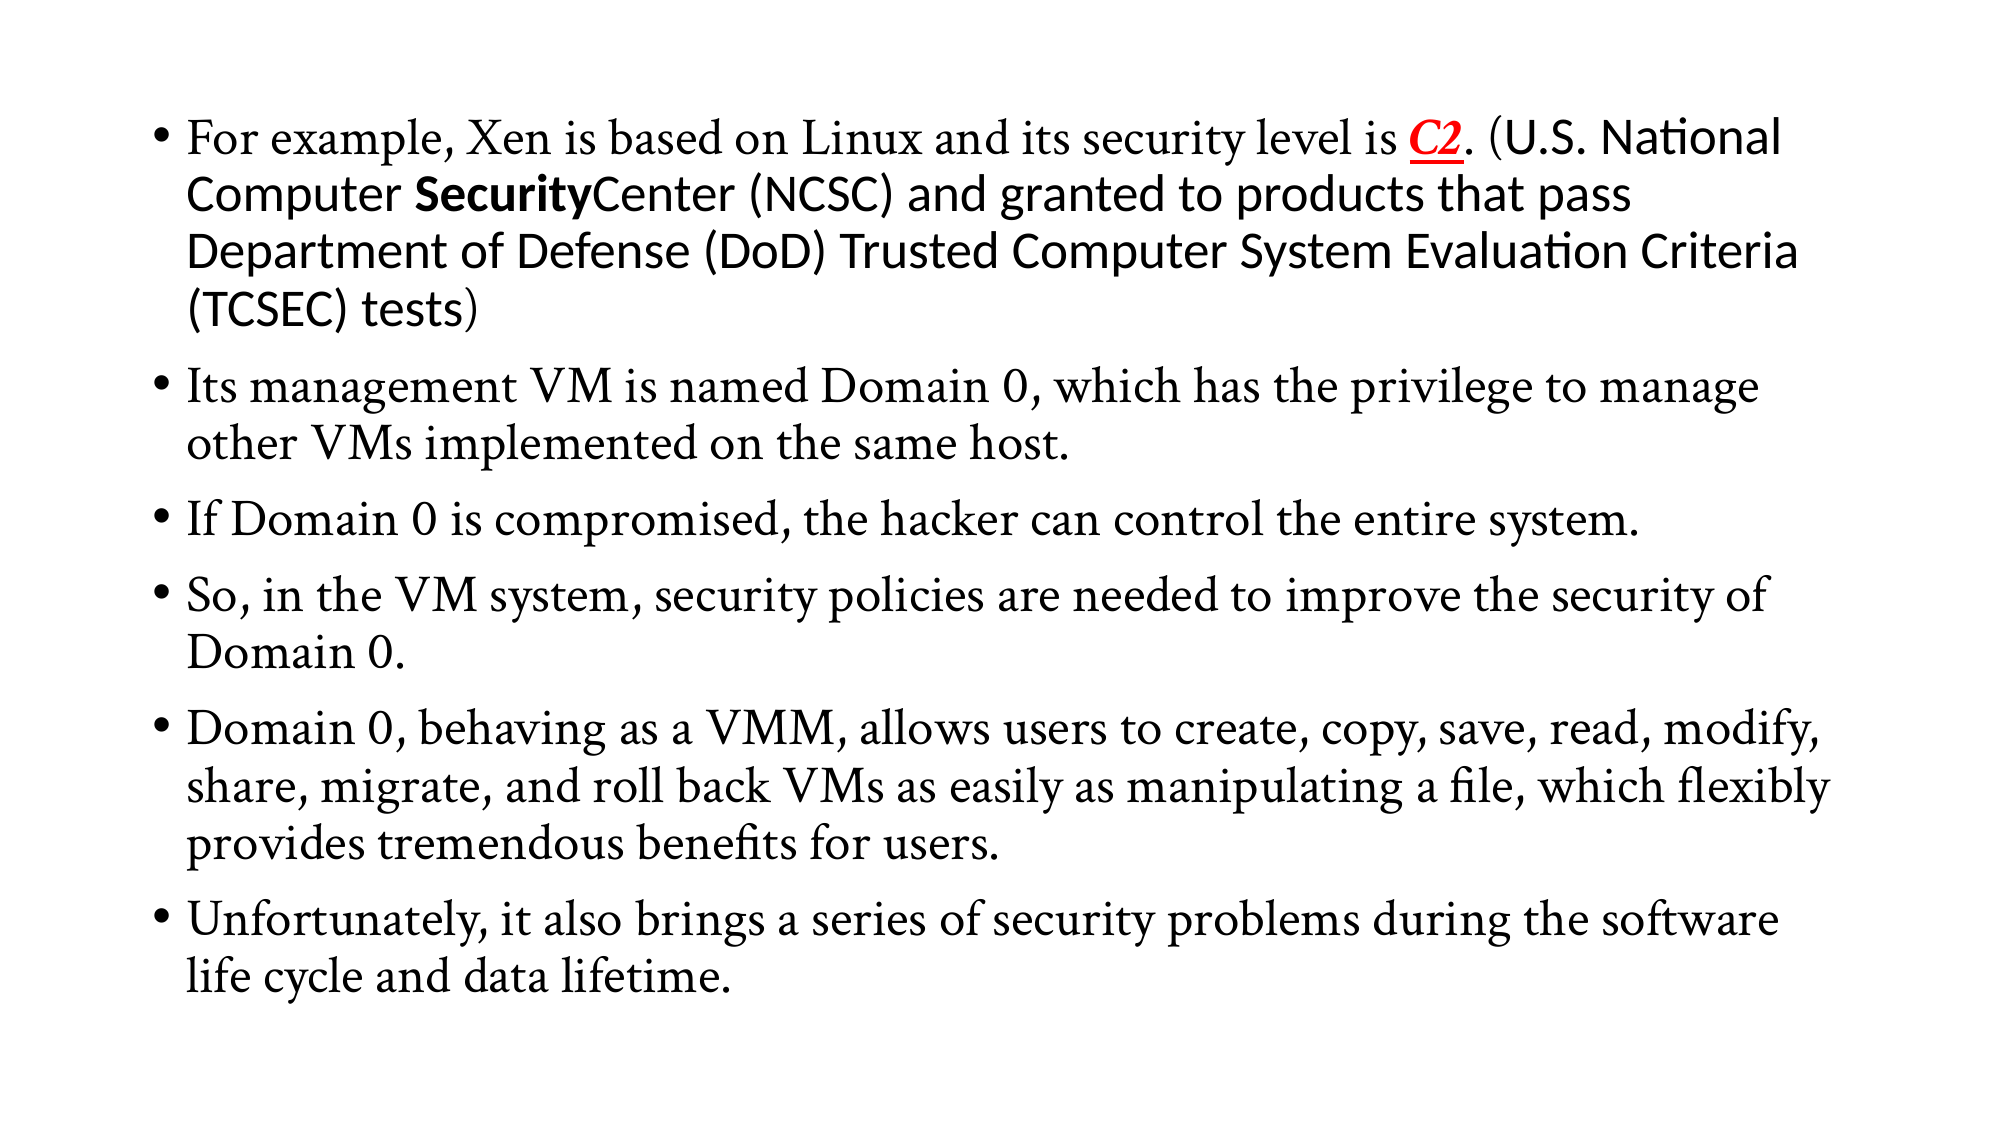

For example, Xen is based on Linux and its security level is C2. (U.S. National Computer SecurityCenter (NCSC) and granted to products that pass Department of Defense (DoD) Trusted Computer System Evaluation Criteria (TCSEC) tests)
Its management VM is named Domain 0, which has the privilege to manage other VMs implemented on the same host.
If Domain 0 is compromised, the hacker can control the entire system.
So, in the VM system, security policies are needed to improve the security of Domain 0.
Domain 0, behaving as a VMM, allows users to create, copy, save, read, modify, share, migrate, and roll back VMs as easily as manipulating a file, which flexibly provides tremendous benefits for users.
Unfortunately, it also brings a series of security problems during the software life cycle and data lifetime.